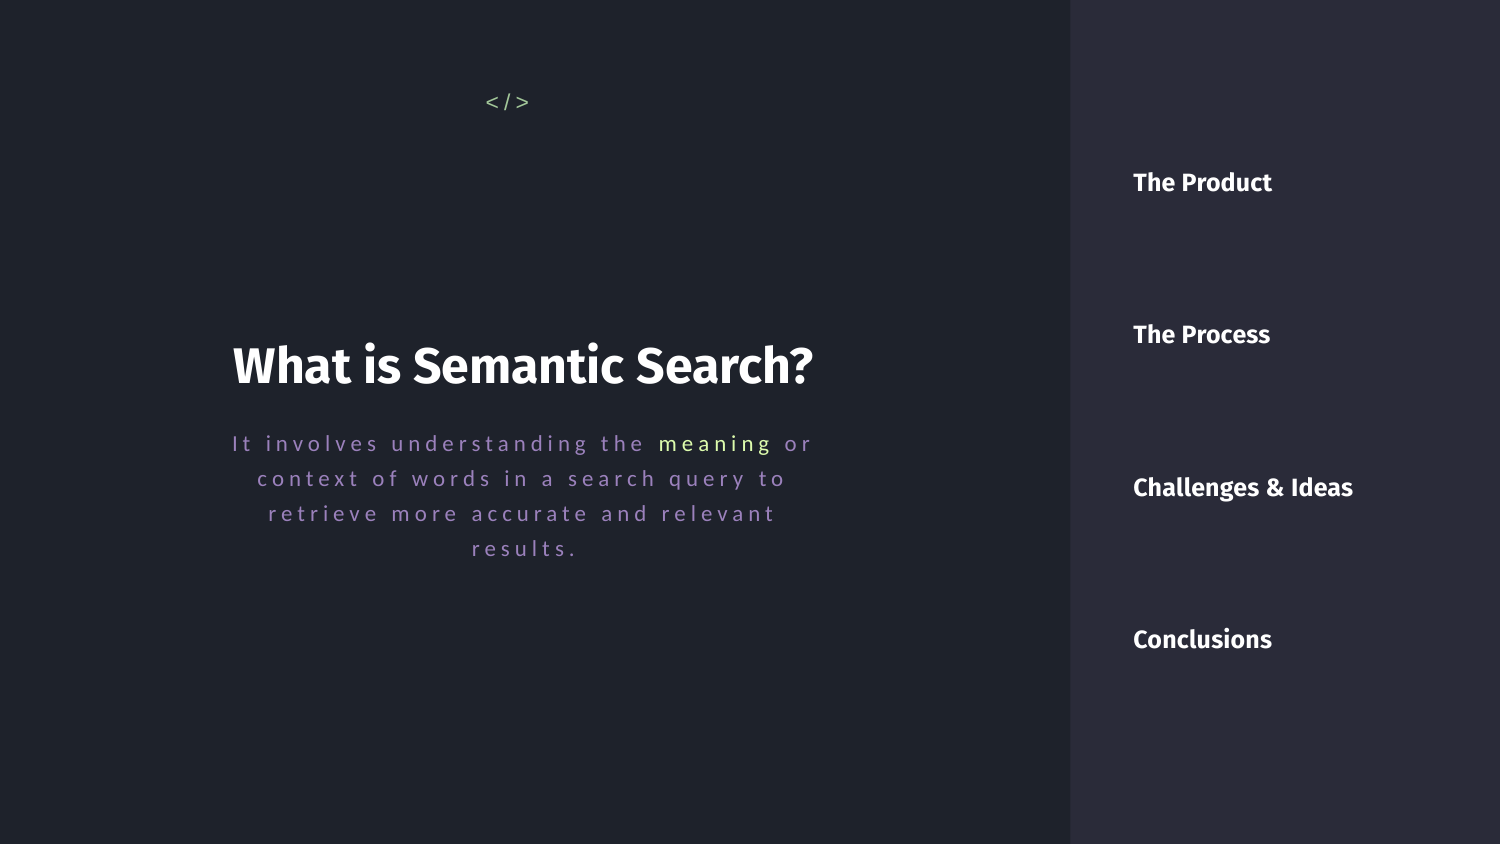

</>
The Product
The Process
What is Semantic Search?
It involves understanding the meaning or context of words in a search query to retrieve more accurate and relevant results.
Challenges & Ideas
Conclusions